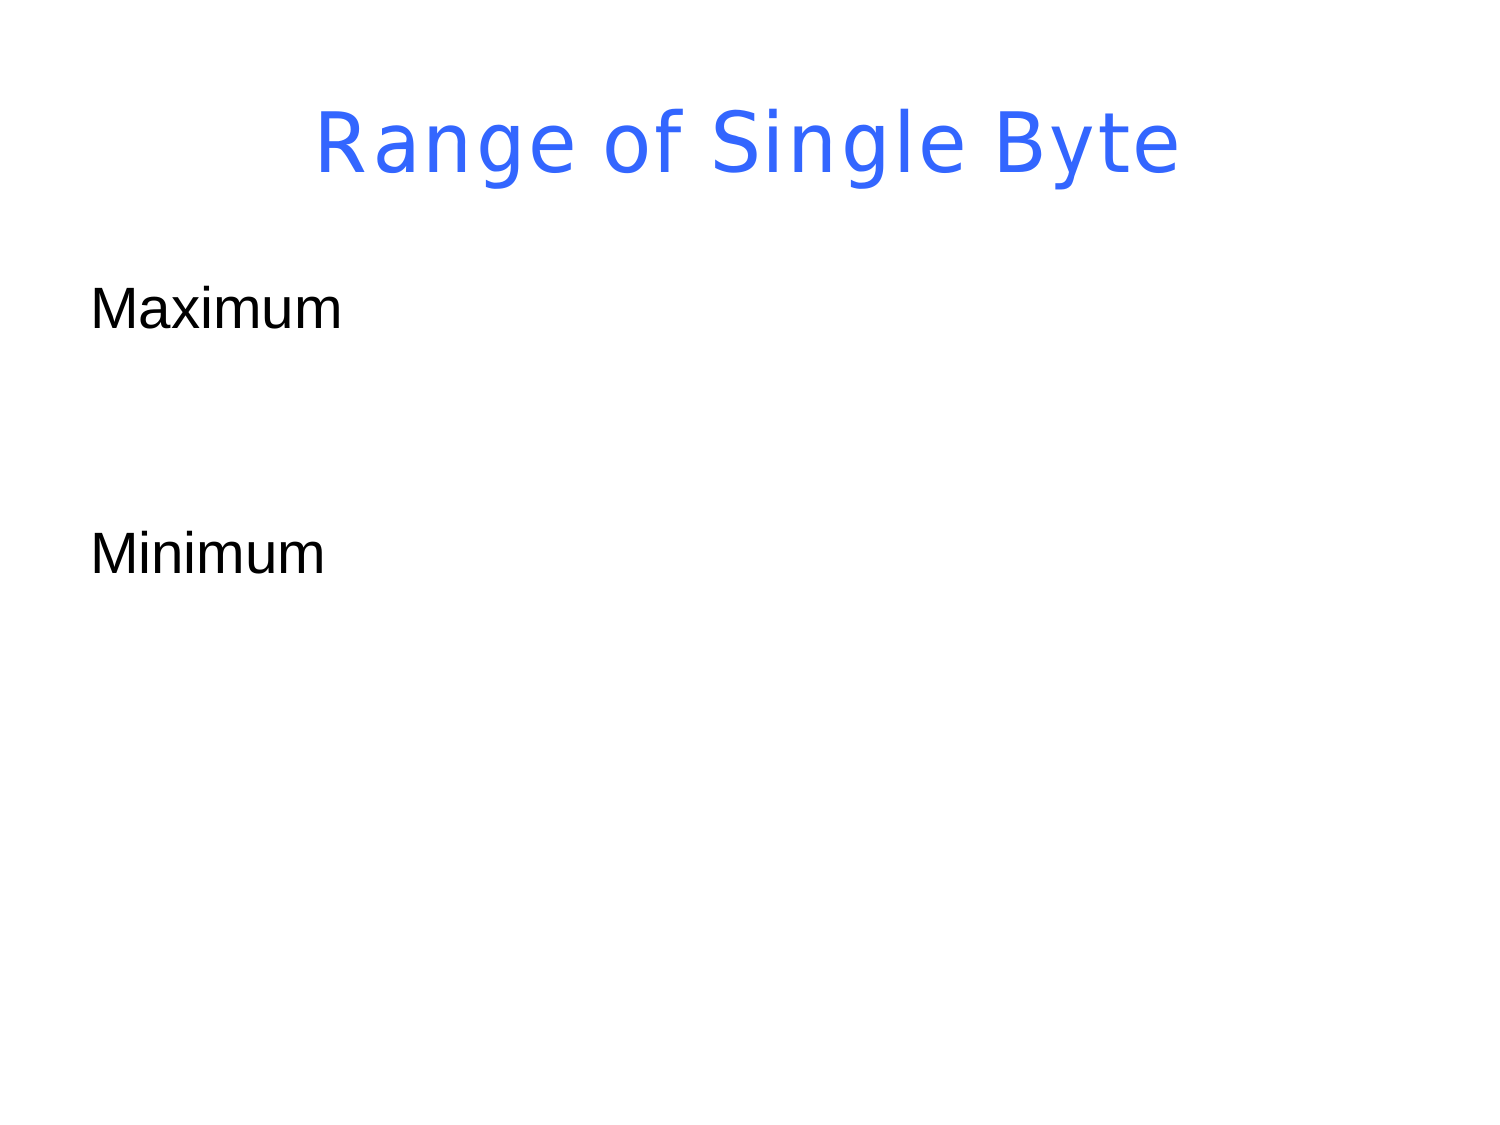

# Range of Single Byte
Maximum

Minimum